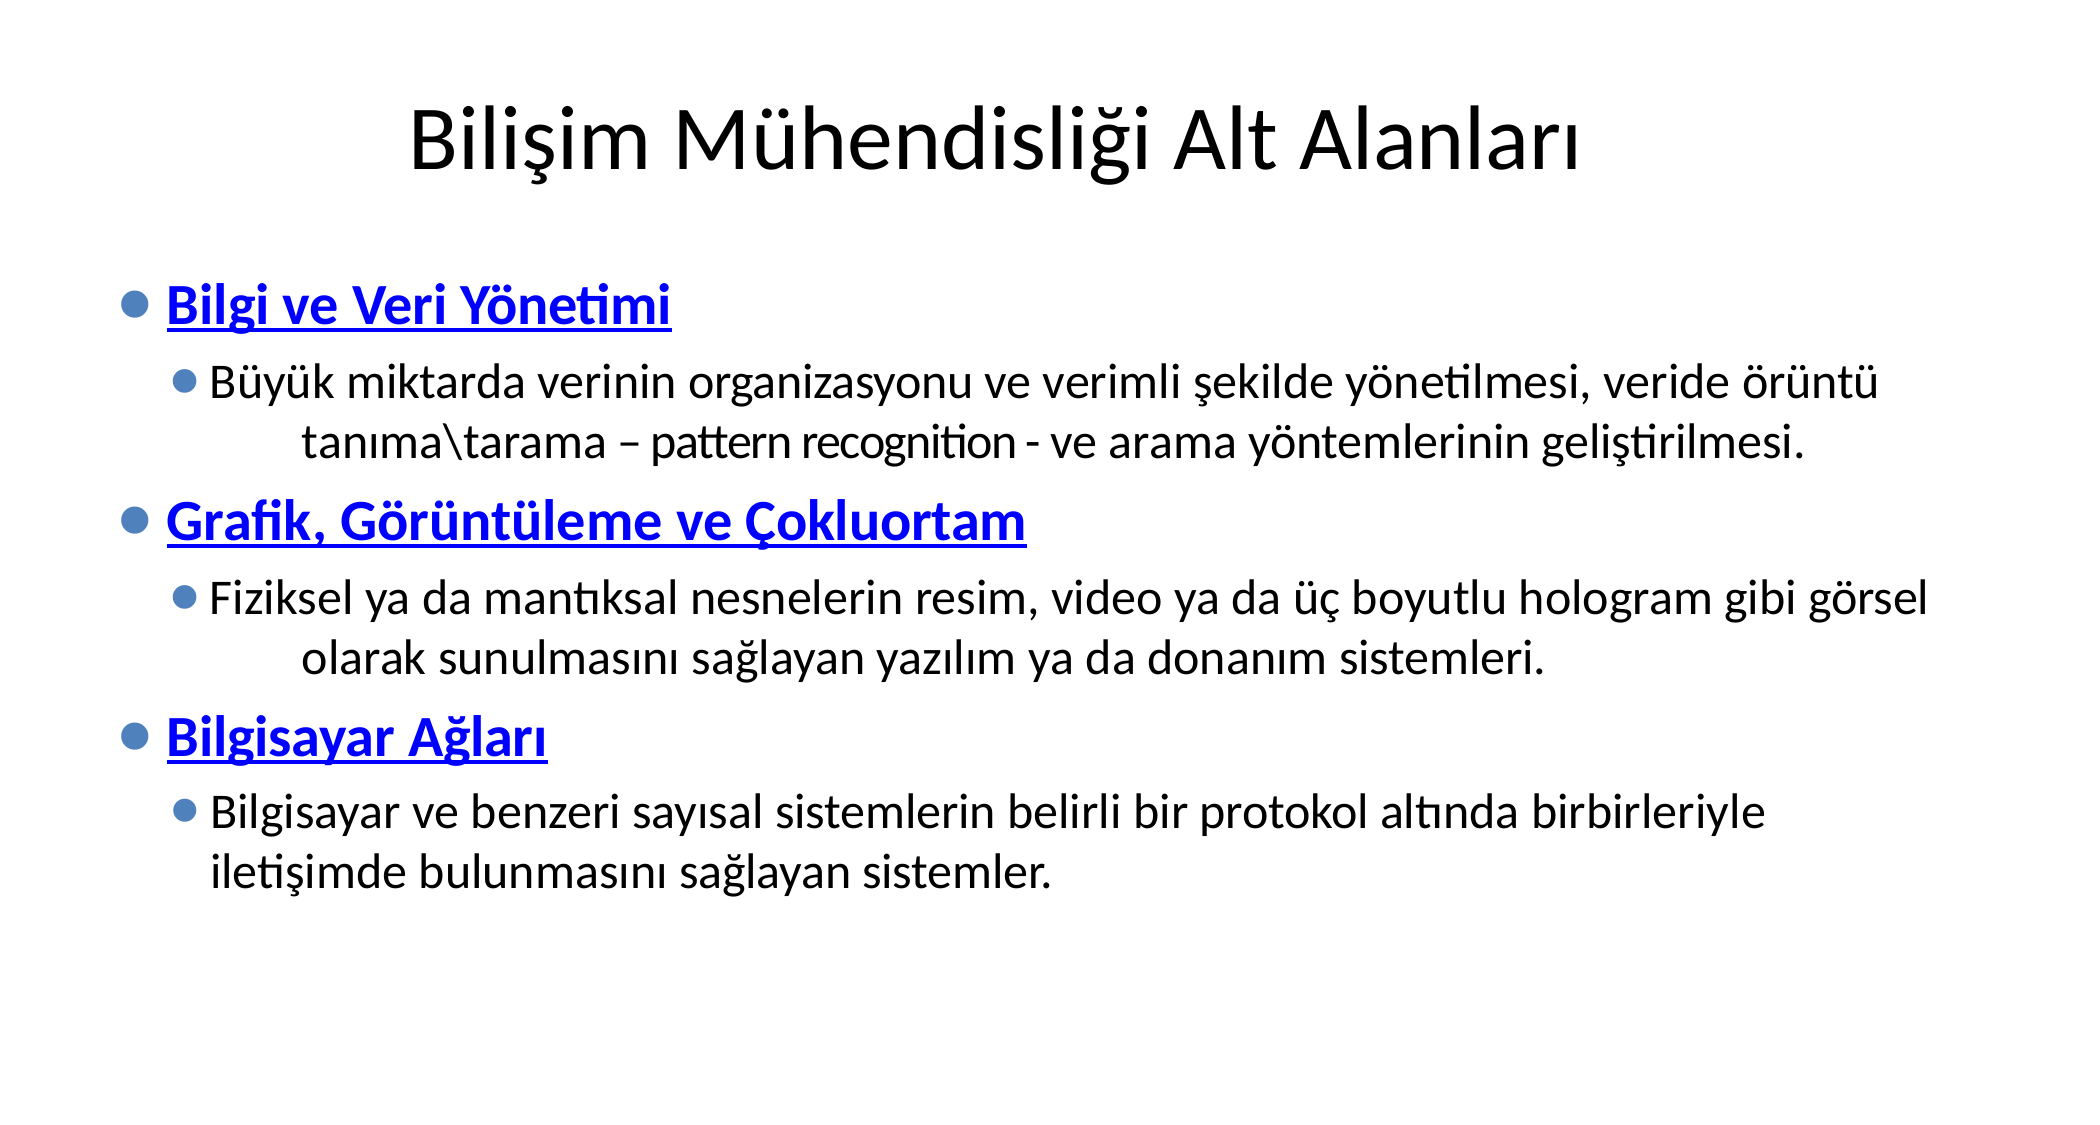

# Bilişim Mühendisliği Alt Alanları
Bilgi ve Veri Yönetimi
Büyük miktarda verinin organizasyonu ve verimli şekilde yönetilmesi, veride örüntü 	tanıma\tarama – pattern recognition - ve arama yöntemlerinin geliştirilmesi.
Grafik, Görüntüleme ve Çokluortam
Fiziksel ya da mantıksal nesnelerin resim, video ya da üç boyutlu hologram gibi görsel 	olarak sunulmasını sağlayan yazılım ya da donanım sistemleri.
Bilgisayar Ağları
Bilgisayar ve benzeri sayısal sistemlerin belirli bir protokol altında birbirleriyle iletişimde bulunmasını sağlayan sistemler.